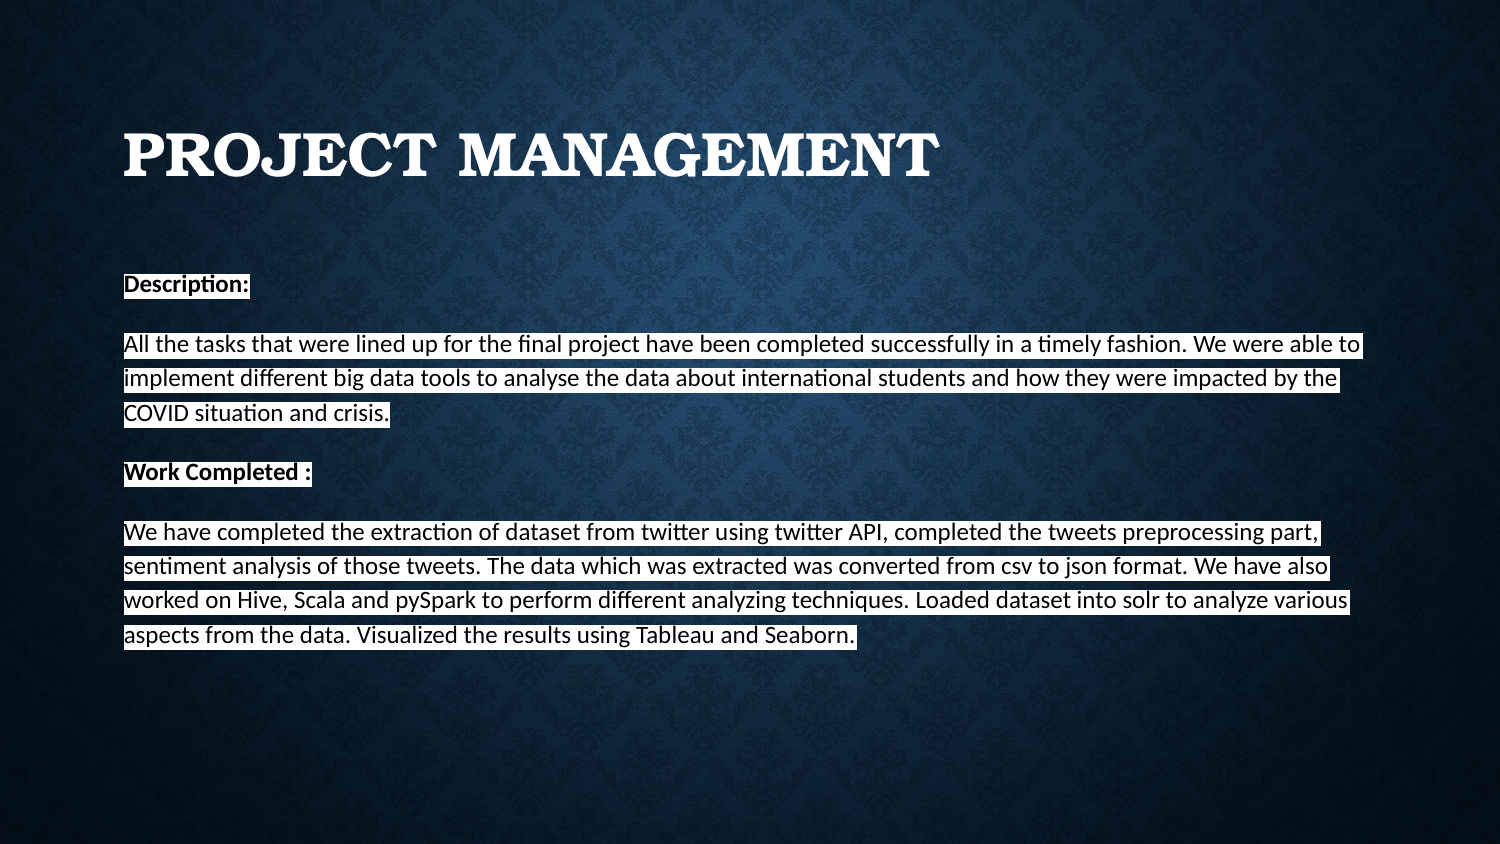

# PROJECT MANAGEMENT
Description:
All the tasks that were lined up for the final project have been completed successfully in a timely fashion. We were able to implement different big data tools to analyse the data about international students and how they were impacted by the COVID situation and crisis.
Work Completed :
We have completed the extraction of dataset from twitter using twitter API, completed the tweets preprocessing part, sentiment analysis of those tweets. The data which was extracted was converted from csv to json format. We have also worked on Hive, Scala and pySpark to perform different analyzing techniques. Loaded dataset into solr to analyze various aspects from the data. Visualized the results using Tableau and Seaborn.